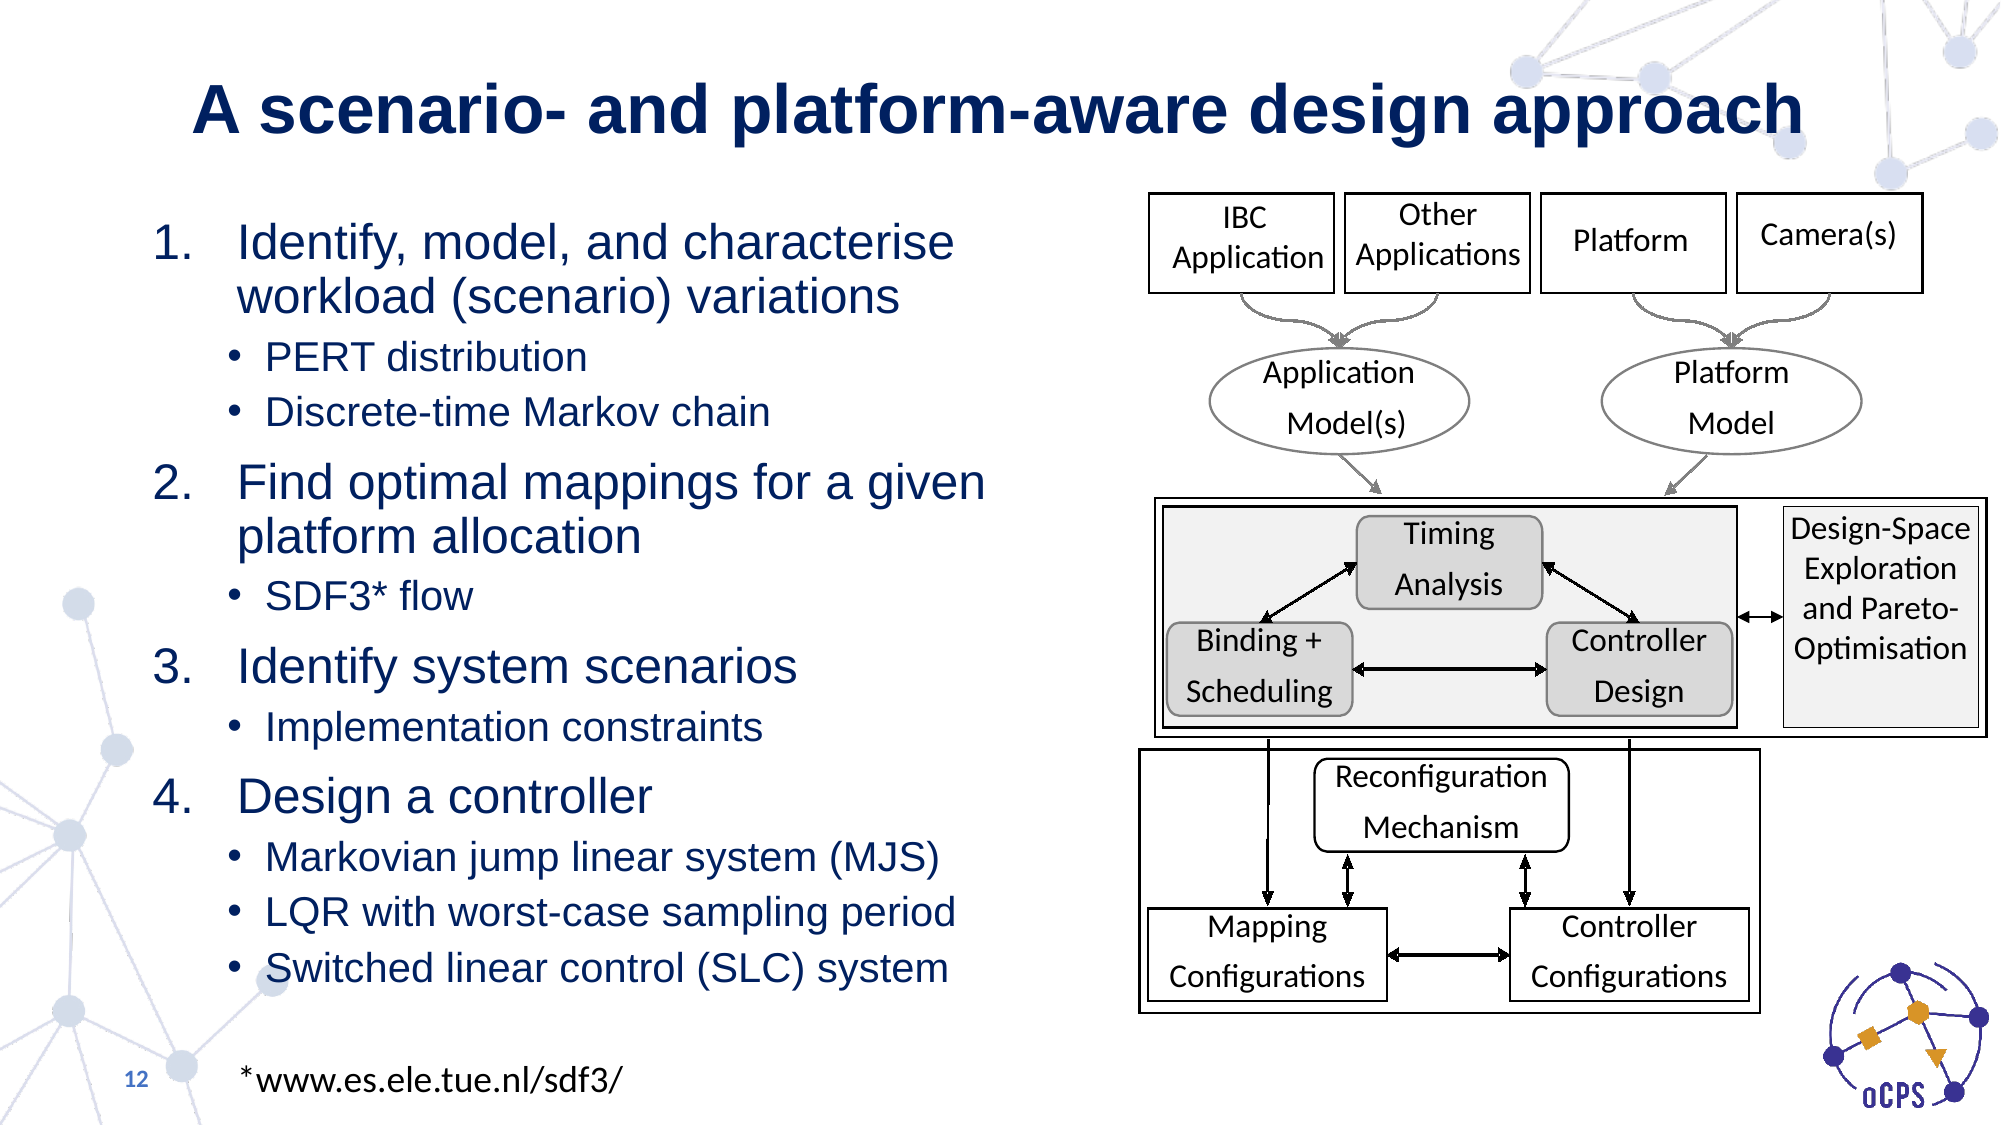

# A scenario- and platform-aware design approach
Other Applications

IBC
Application
Identify, model, and characterise workload (scenario) variations
PERT distribution
Discrete-time Markov chain
Find optimal mappings for a given platform allocation
SDF3* flow
Identify system scenarios
Implementation constraints
Design a controller
Markovian jump linear system (MJS)
LQR with worst-case sampling period
Switched linear control (SLC) system
Camera(s)
Platform

Application
Platform
Model(s)
Model

Design-Space Exploration and Pareto-Optimisation
Timing

Analysis

Binding +
Controller

Scheduling
Design

Reconfiguration

Mechanism

Mapping
Controller

Configurations
Configurations
12
*www.es.ele.tue.nl/sdf3/